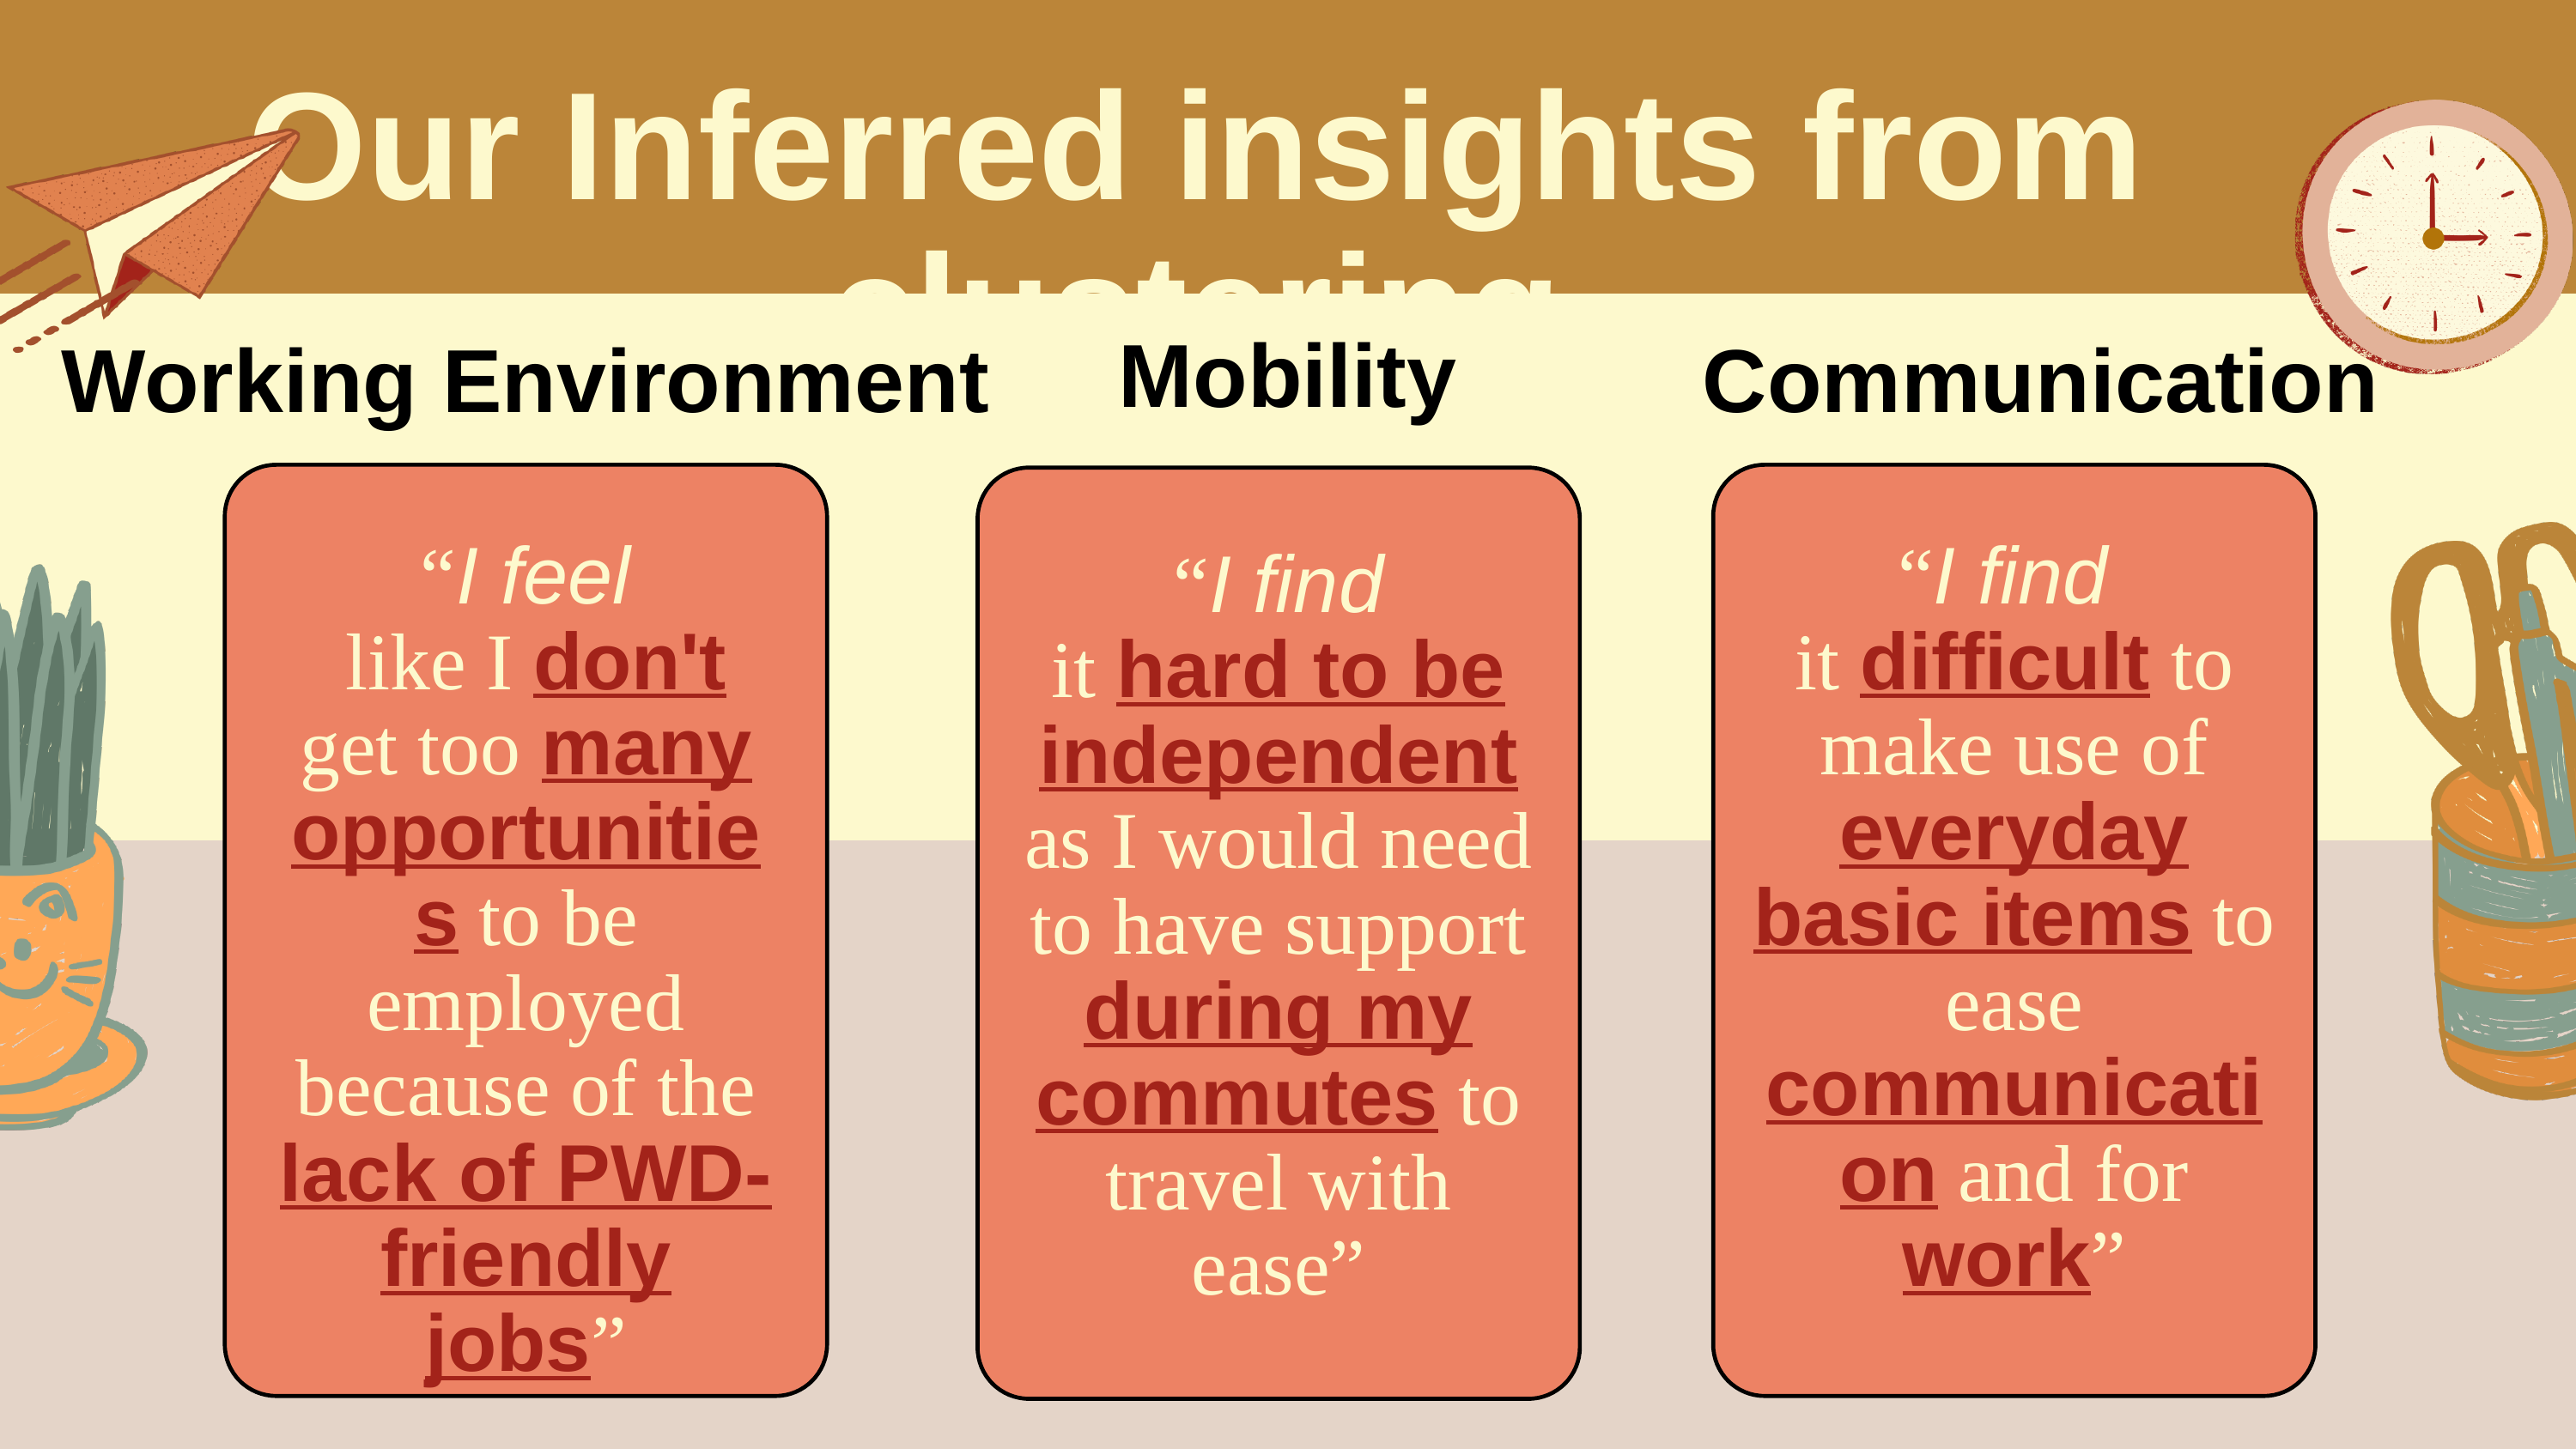

Our Inferred insights from clustering

Mobility
Working Environment
Communication

“I feel
 like I don't get too many opportunities to be employed because of the lack of PWD-friendly jobs”
“I find
it difficult to make use of everyday basic items to ease communication and for work”
“I find
it hard to be independent as I would need to have support during my commutes to travel with ease”